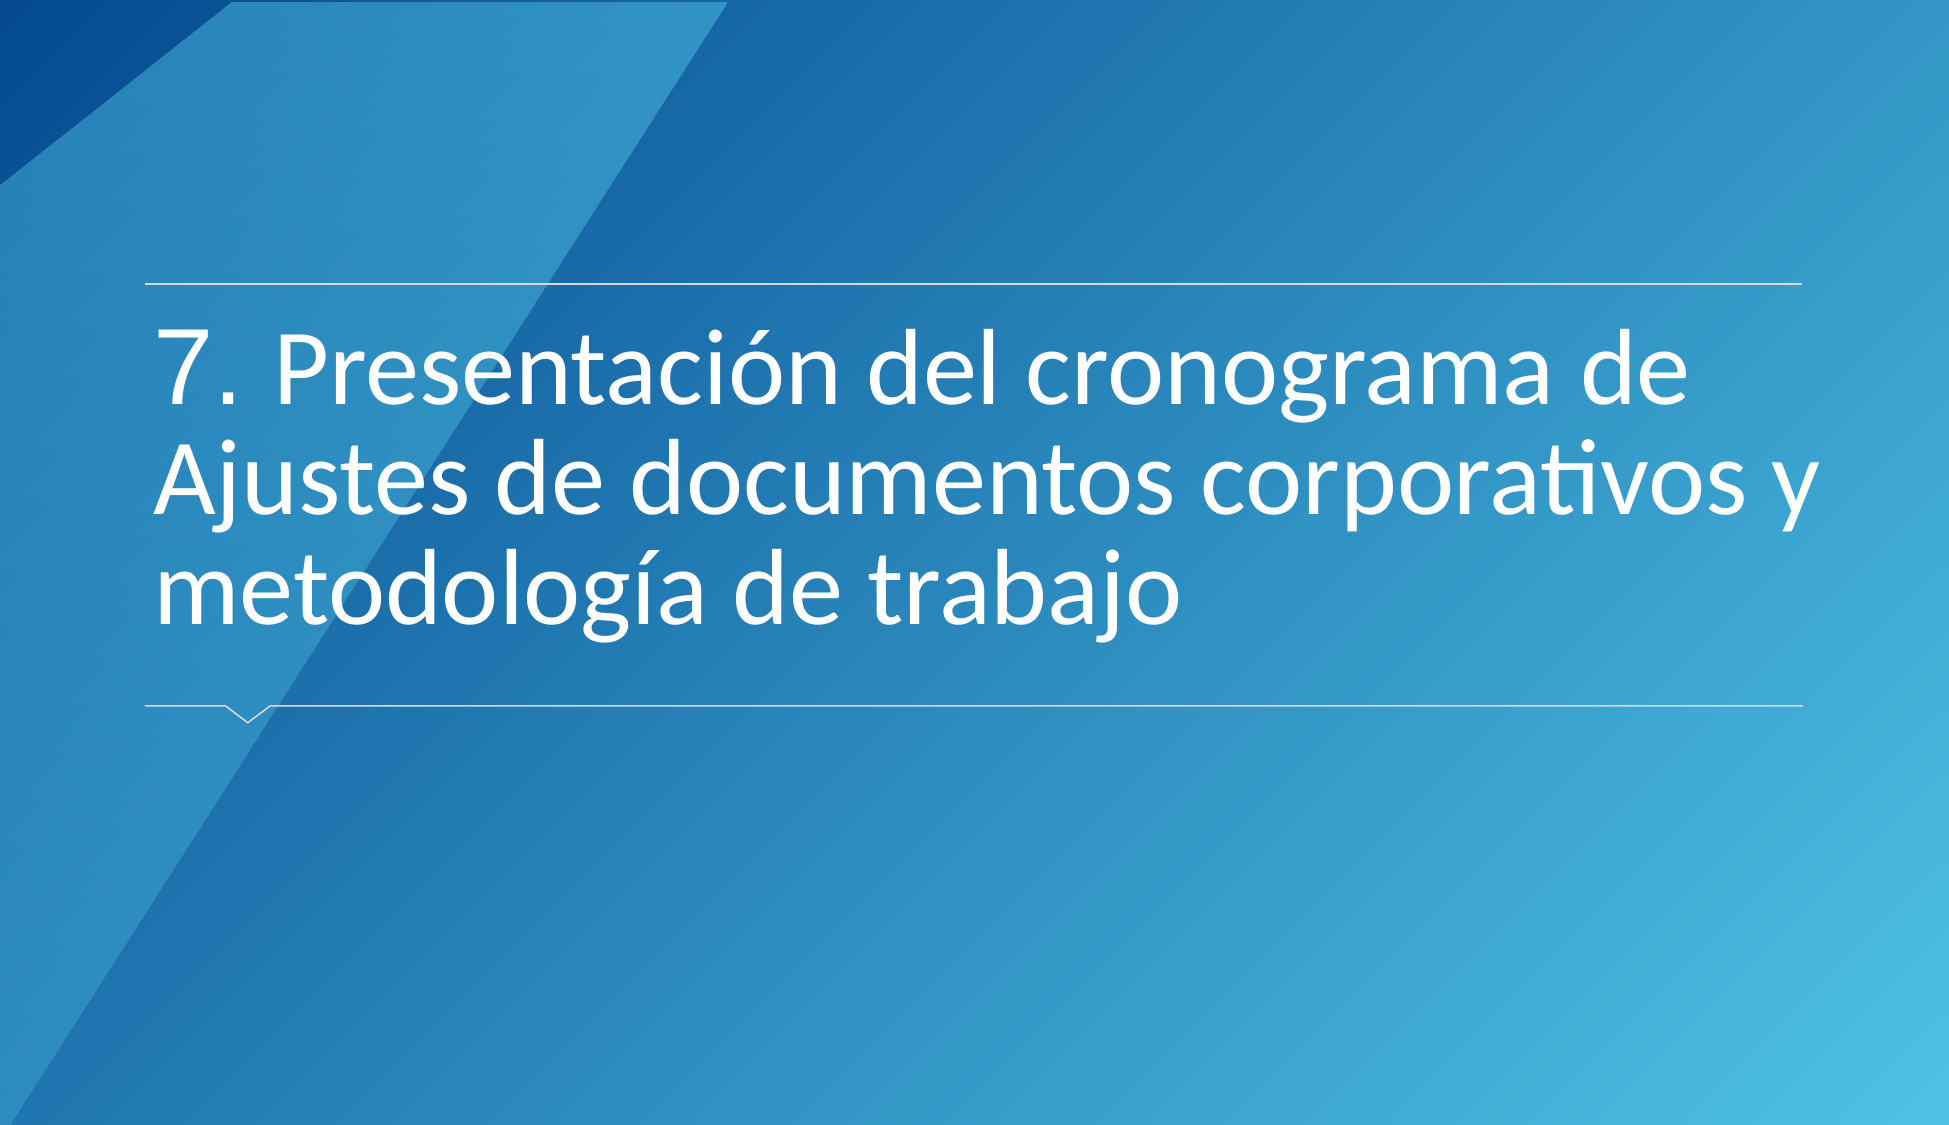

# 7. Presentación del cronograma de Ajustes de documentos corporativos y metodología de trabajo